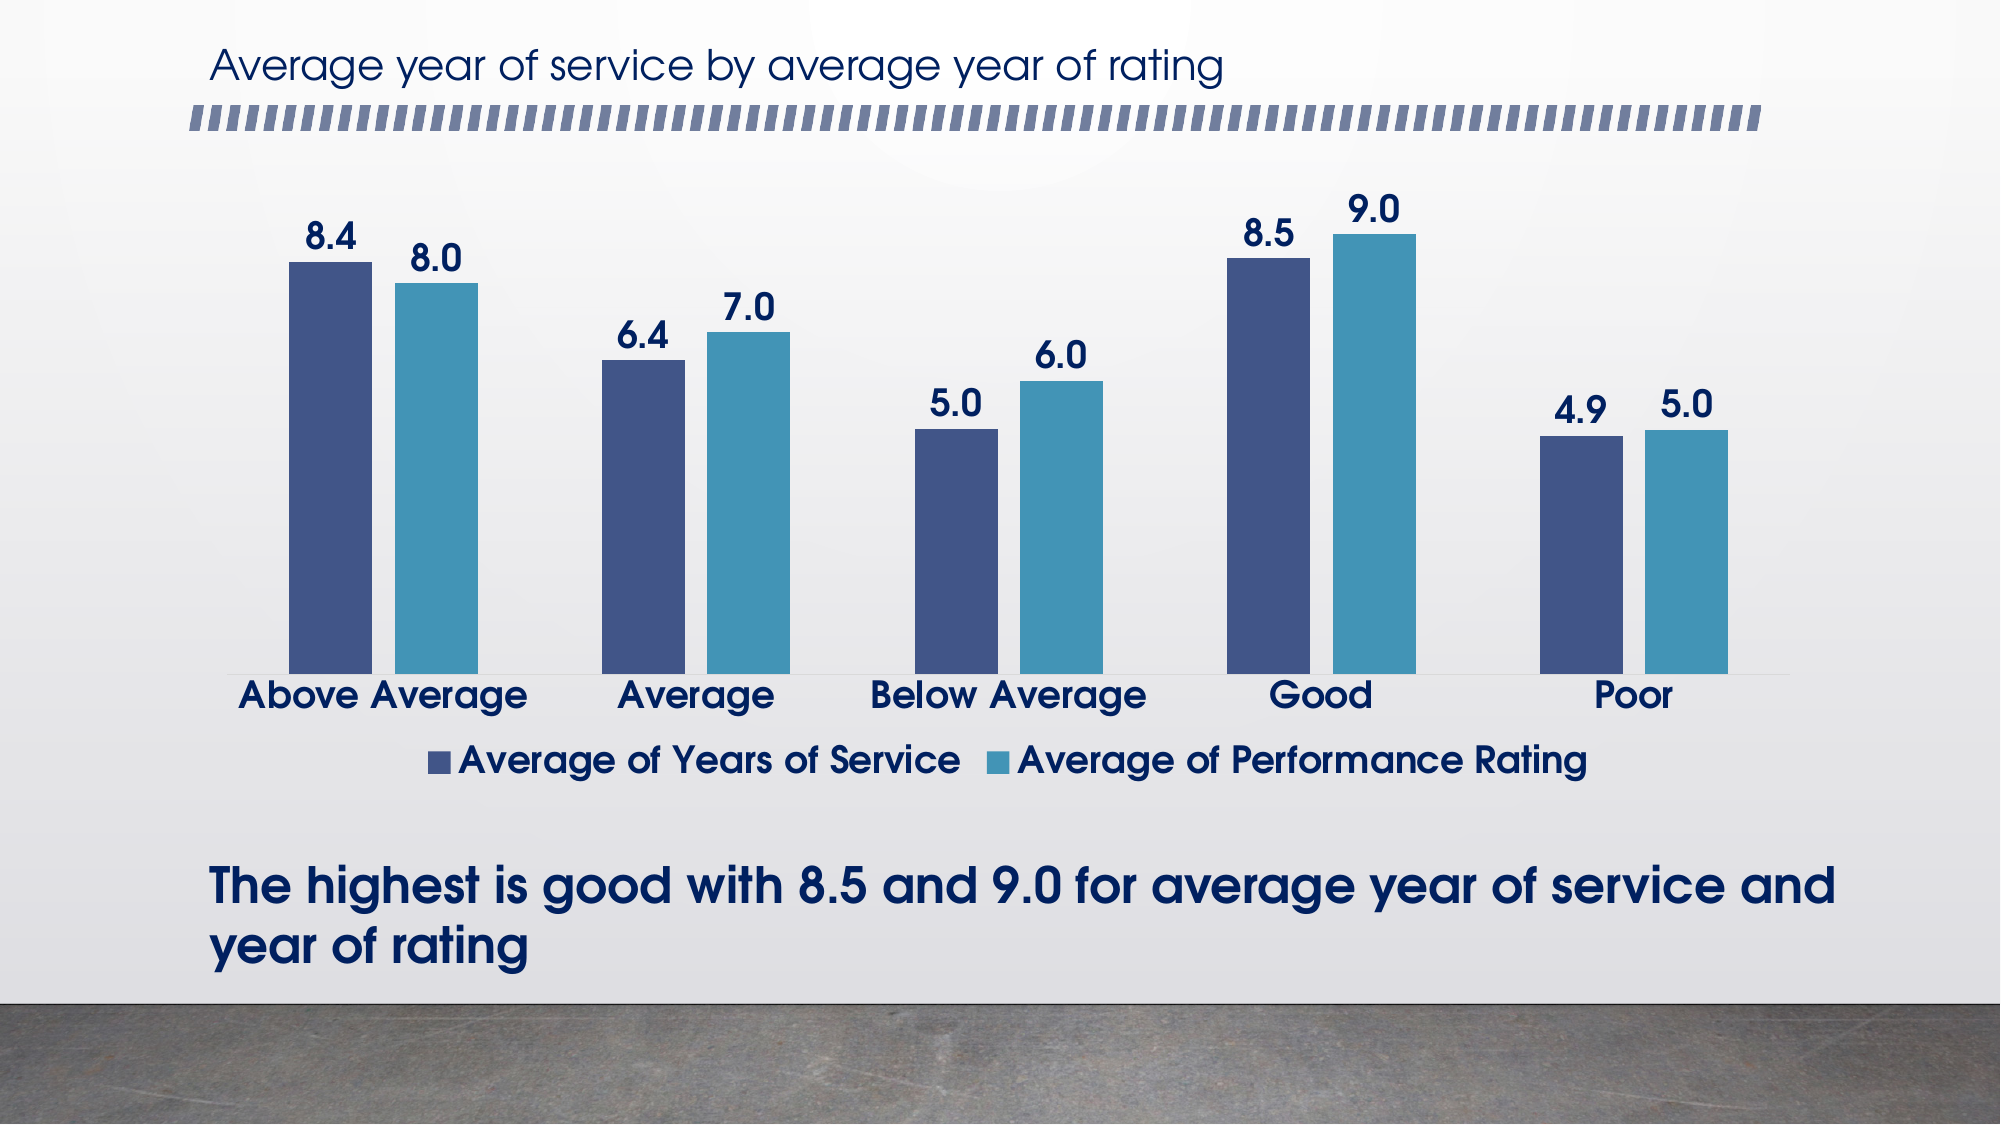

# Average year of service by average year of rating

### Chart

| Category | Average of Years of Service | Average of Performance Rating |
|---|---|---|
| Above Average | 8.430379746835444 | 8.0 |
| Average | 6.41869918699187 | 7.0 |
| Below Average | 5.0227272727272725 | 6.0 |
| Good | 8.507692307692308 | 9.0 |
| Poor | 4.881481481481481 | 5.0 |
The highest is good with 8.5 and 9.0 for average year of service and year of rating